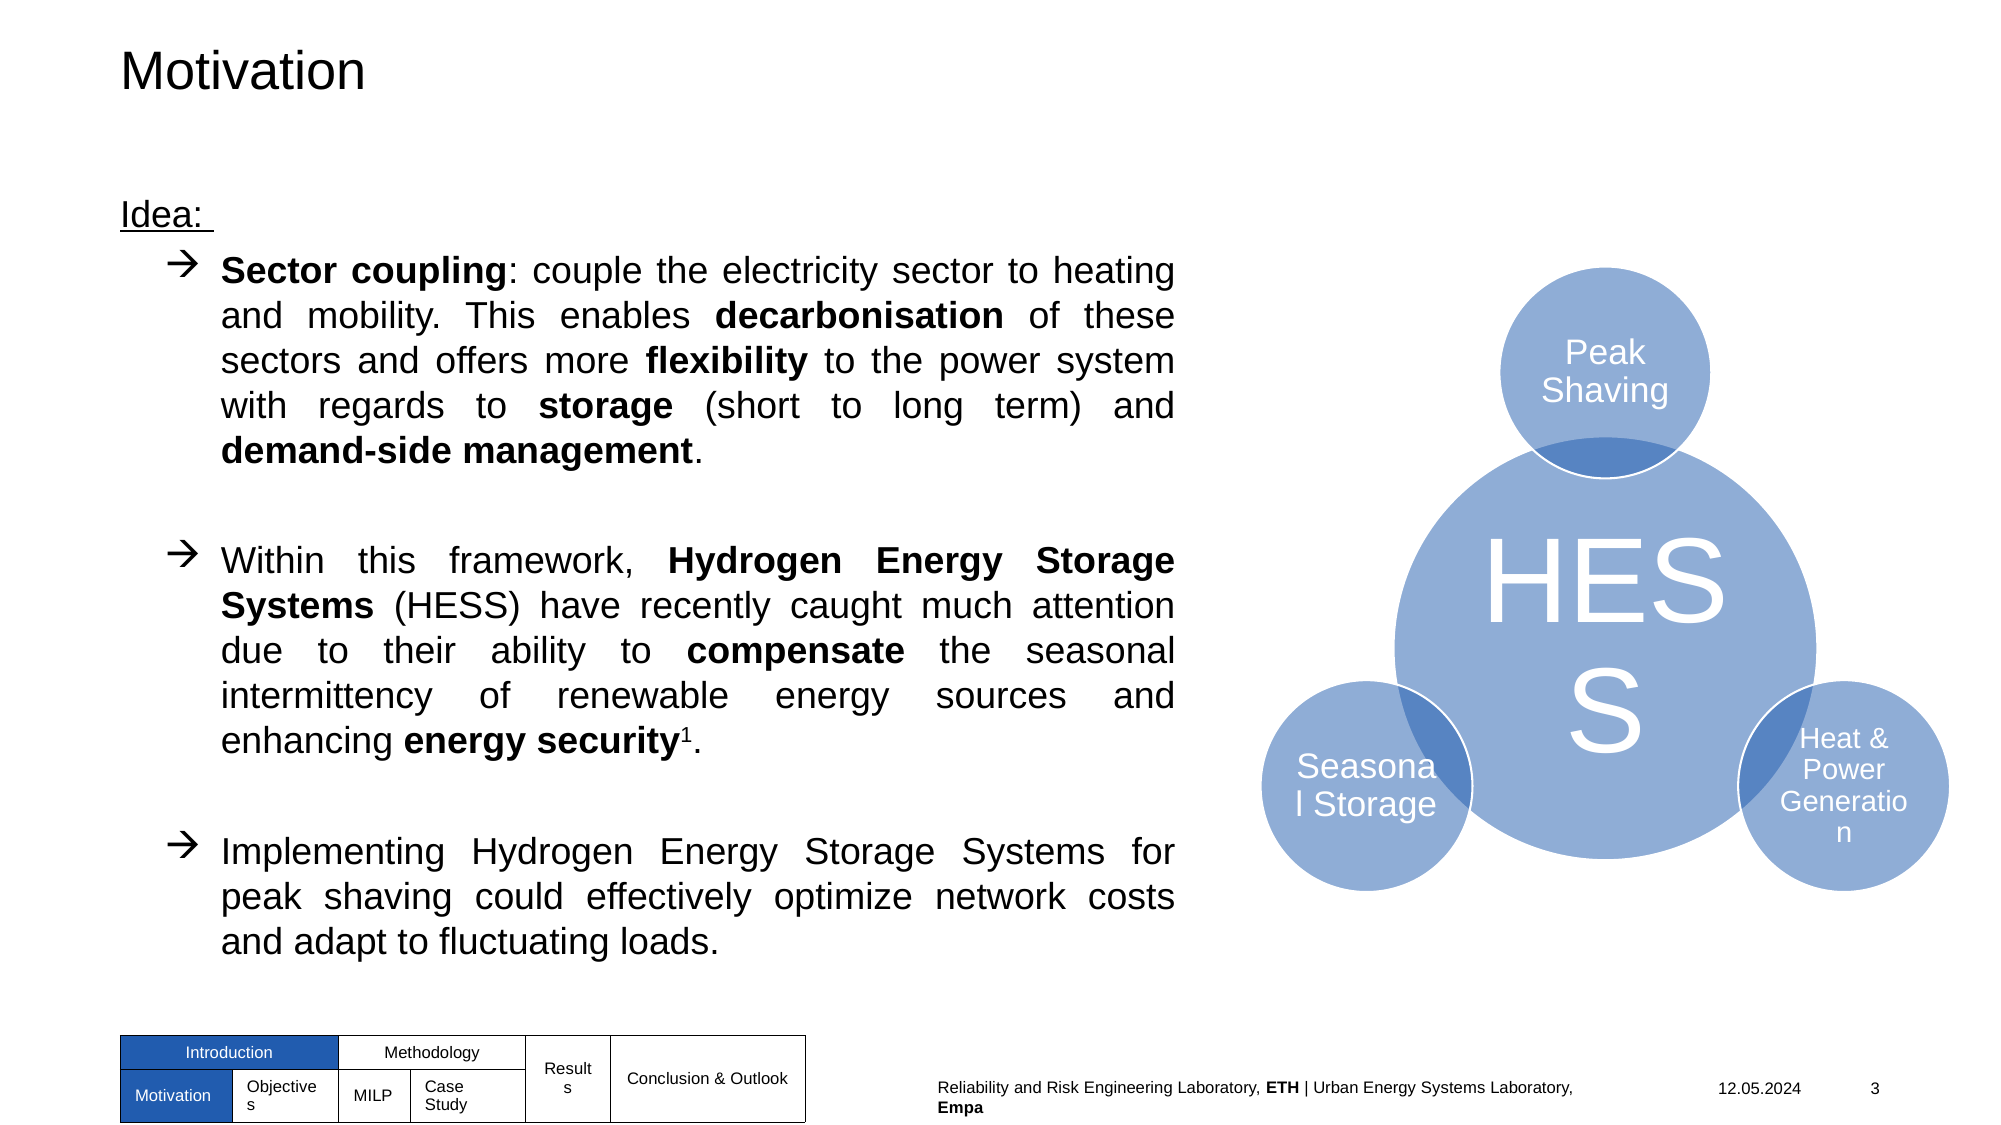

Motivation
Idea:
Sector coupling: couple the electricity sector to heating and mobility. This enables decarbonisation of these sectors and offers more flexibility to the power system with regards to storage (short to long term) and demand-side management.

Within this framework, Hydrogen Energy Storage Systems (HESS) have recently caught much attention due to their ability to compensate the seasonal intermittency of renewable energy sources and enhancing energy security1.

Implementing Hydrogen Energy Storage Systems for peak shaving could effectively optimize network costs and adapt to fluctuating loads.
HESS
Peak Shaving
Heat & Power Generation
Seasonal Storage
Reliability and Risk Engineering Laboratory, ETH | Urban Energy Systems Laboratory, Empa
12.05.2024
3